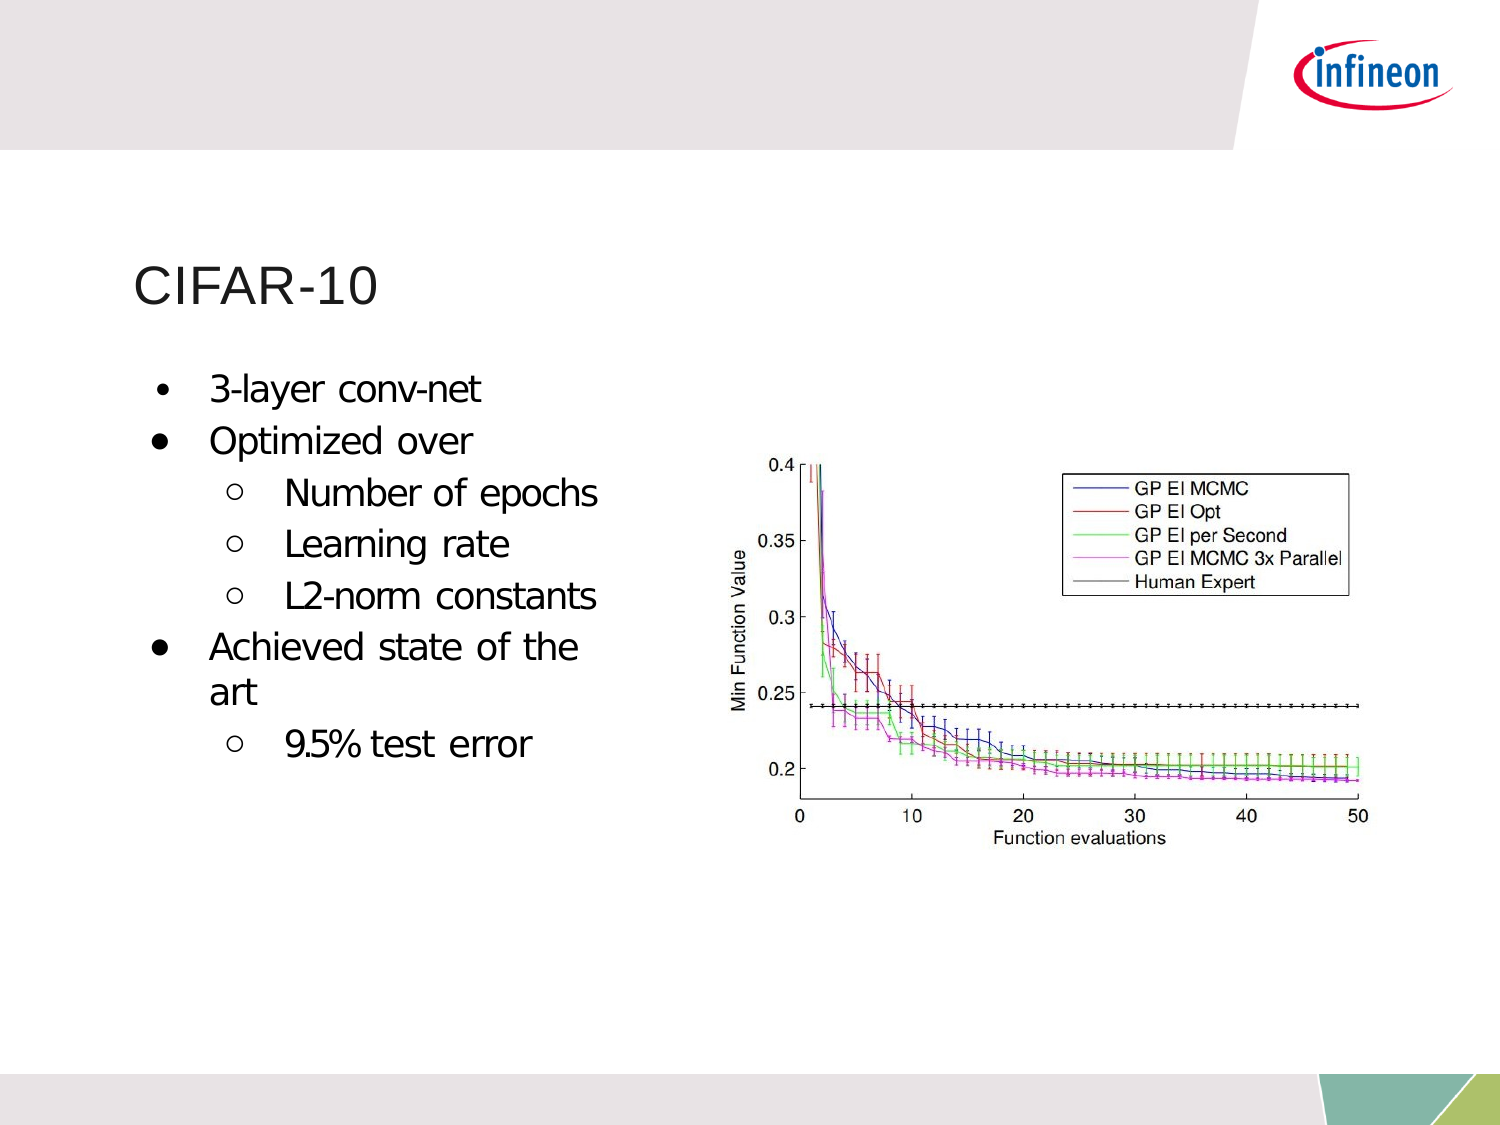

# CIFAR-10
3-layer conv-net
Optimized over
Number of epochs
Learning rate
L2-norm constants
Achieved state of the art
9.5% test error